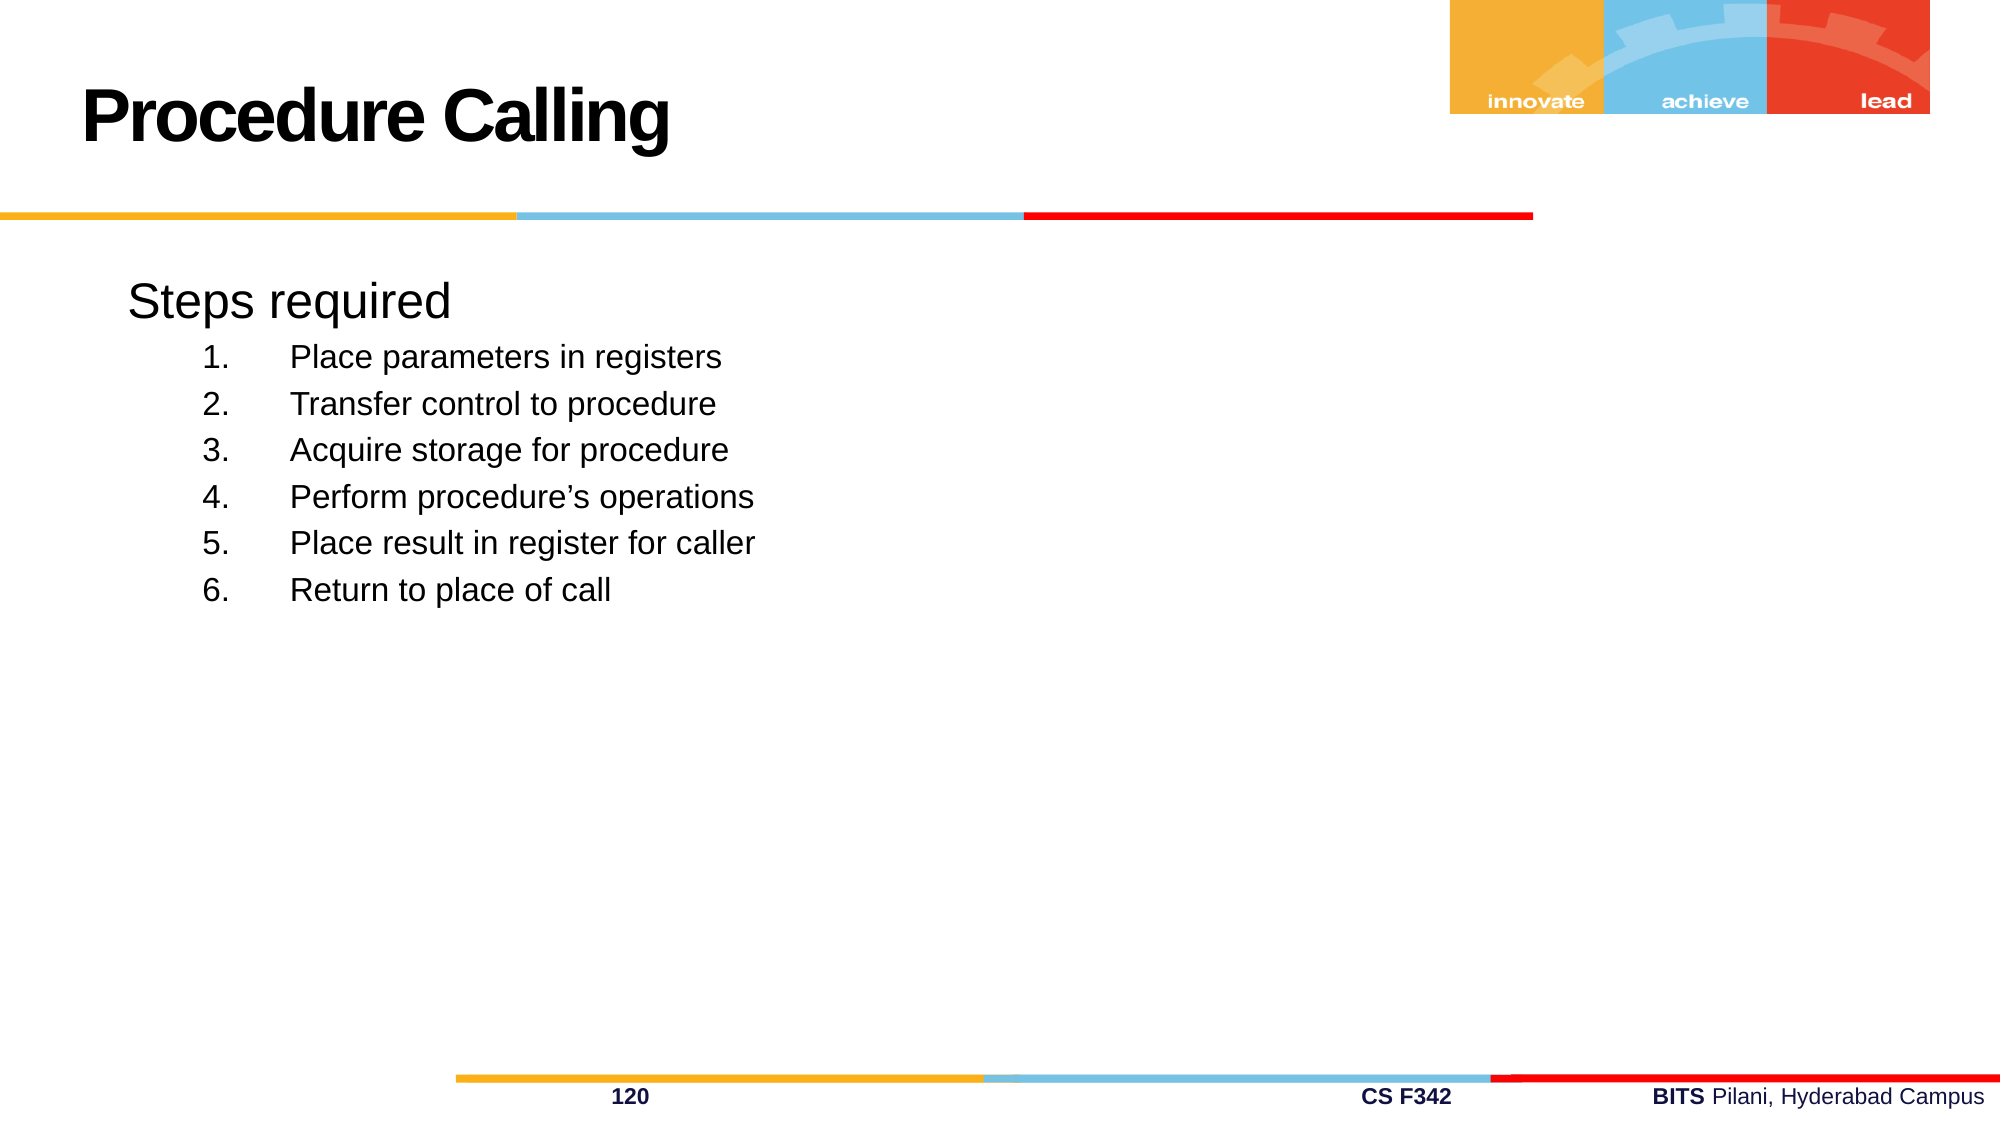

Procedure Calling
Steps required
Place parameters in registers
Transfer control to procedure
Acquire storage for procedure
Perform procedure’s operations
Place result in register for caller
Return to place of call